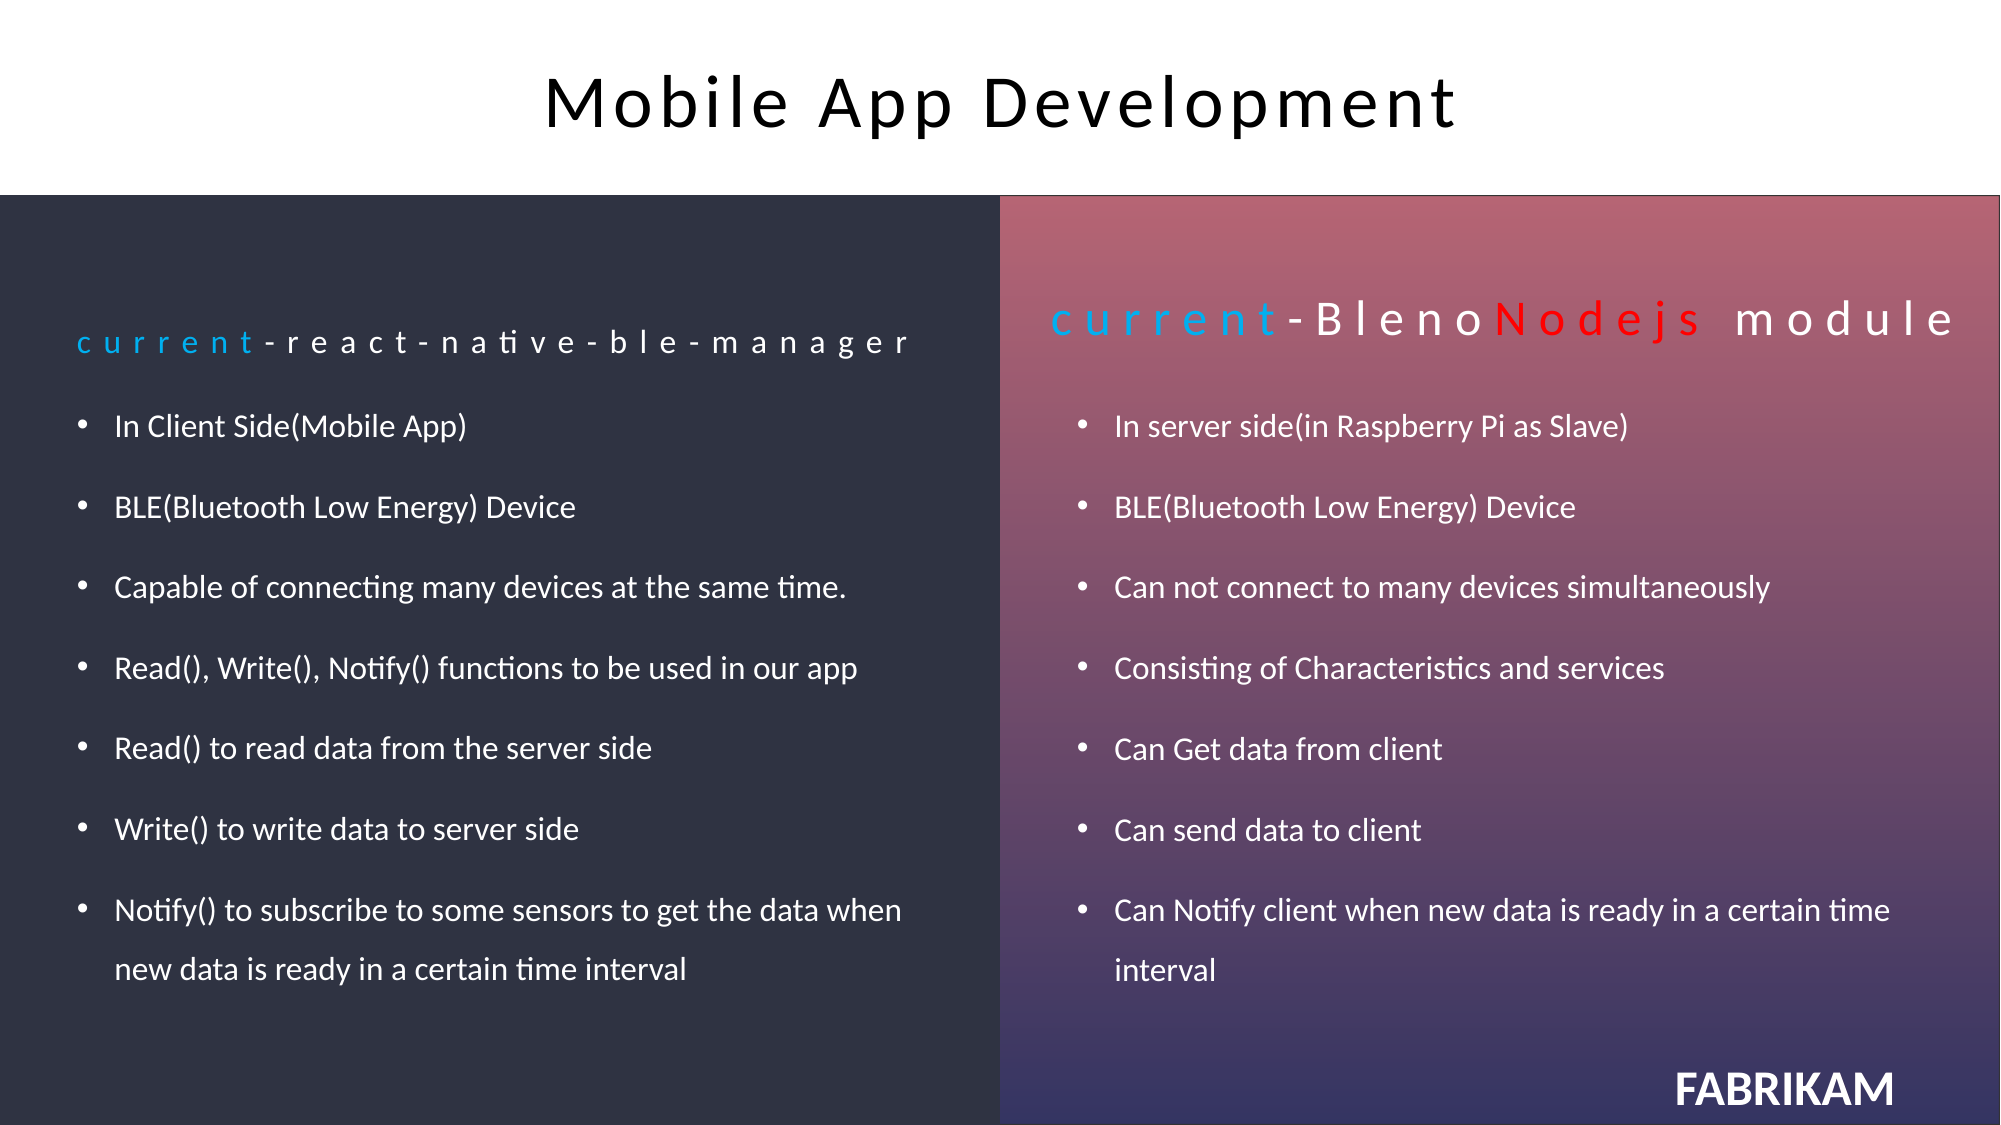

# Mobile App Development
current-BlenoNodejs module

current-react-native-ble-manager

In Client Side(Mobile App)
BLE(Bluetooth Low Energy) Device
Capable of connecting many devices at the same time.
Read(), Write(), Notify() functions to be used in our app
Read() to read data from the server side
Write() to write data to server side
Notify() to subscribe to some sensors to get the data when new data is ready in a certain time interval

In server side(in Raspberry Pi as Slave)
BLE(Bluetooth Low Energy) Device
Can not connect to many devices simultaneously
Consisting of Characteristics and services
Can Get data from client
Can send data to client
Can Notify client when new data is ready in a certain time interval